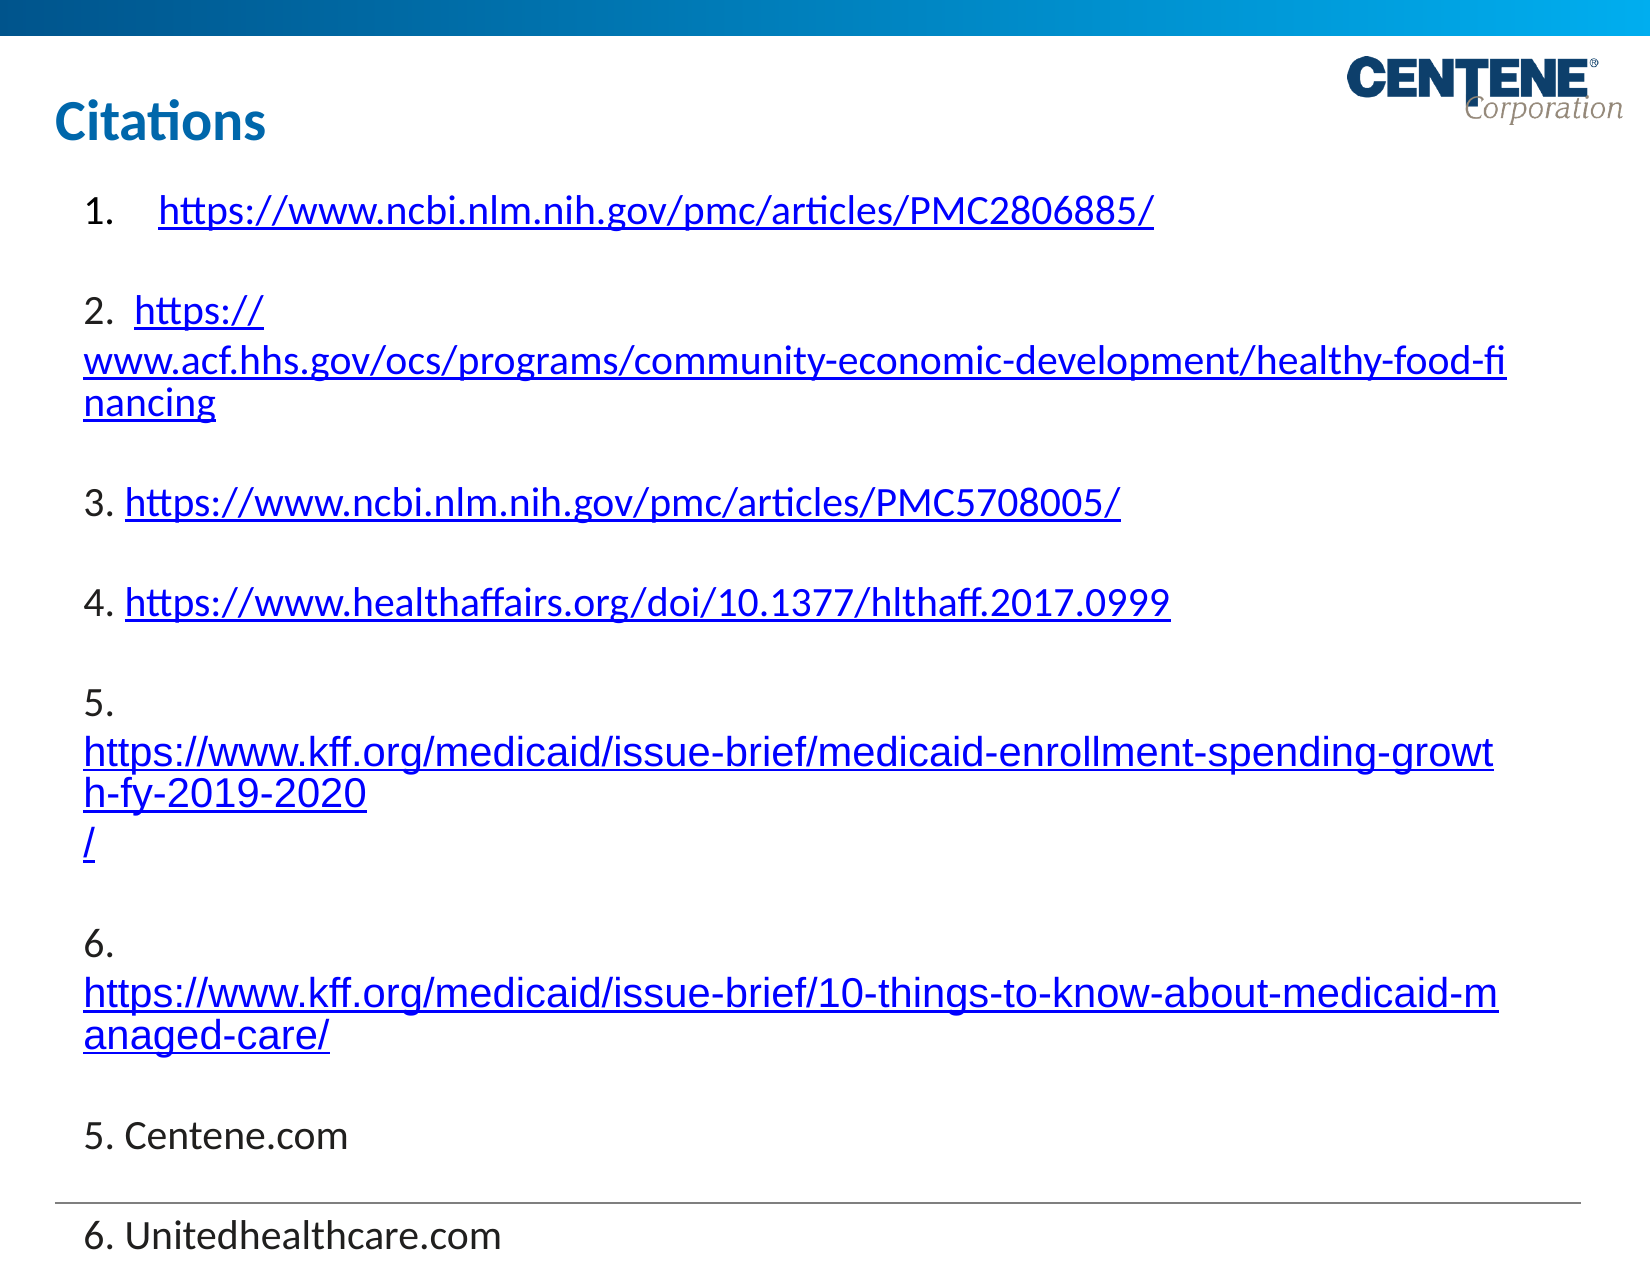

# Citations
https://www.ncbi.nlm.nih.gov/pmc/articles/PMC2806885/

2.  https://www.acf.hhs.gov/ocs/programs/community-economic-development/healthy-food-financing

3. https://www.ncbi.nlm.nih.gov/pmc/articles/PMC5708005/

4. https://www.healthaffairs.org/doi/10.1377/hlthaff.2017.0999

5. https://www.kff.org/medicaid/issue-brief/medicaid-enrollment-spending-growth-fy-2019-2020/

6. https://www.kff.org/medicaid/issue-brief/10-things-to-know-about-medicaid-managed-care/

5. Centene.com

6. Unitedhealthcare.com

7. Anthem.com